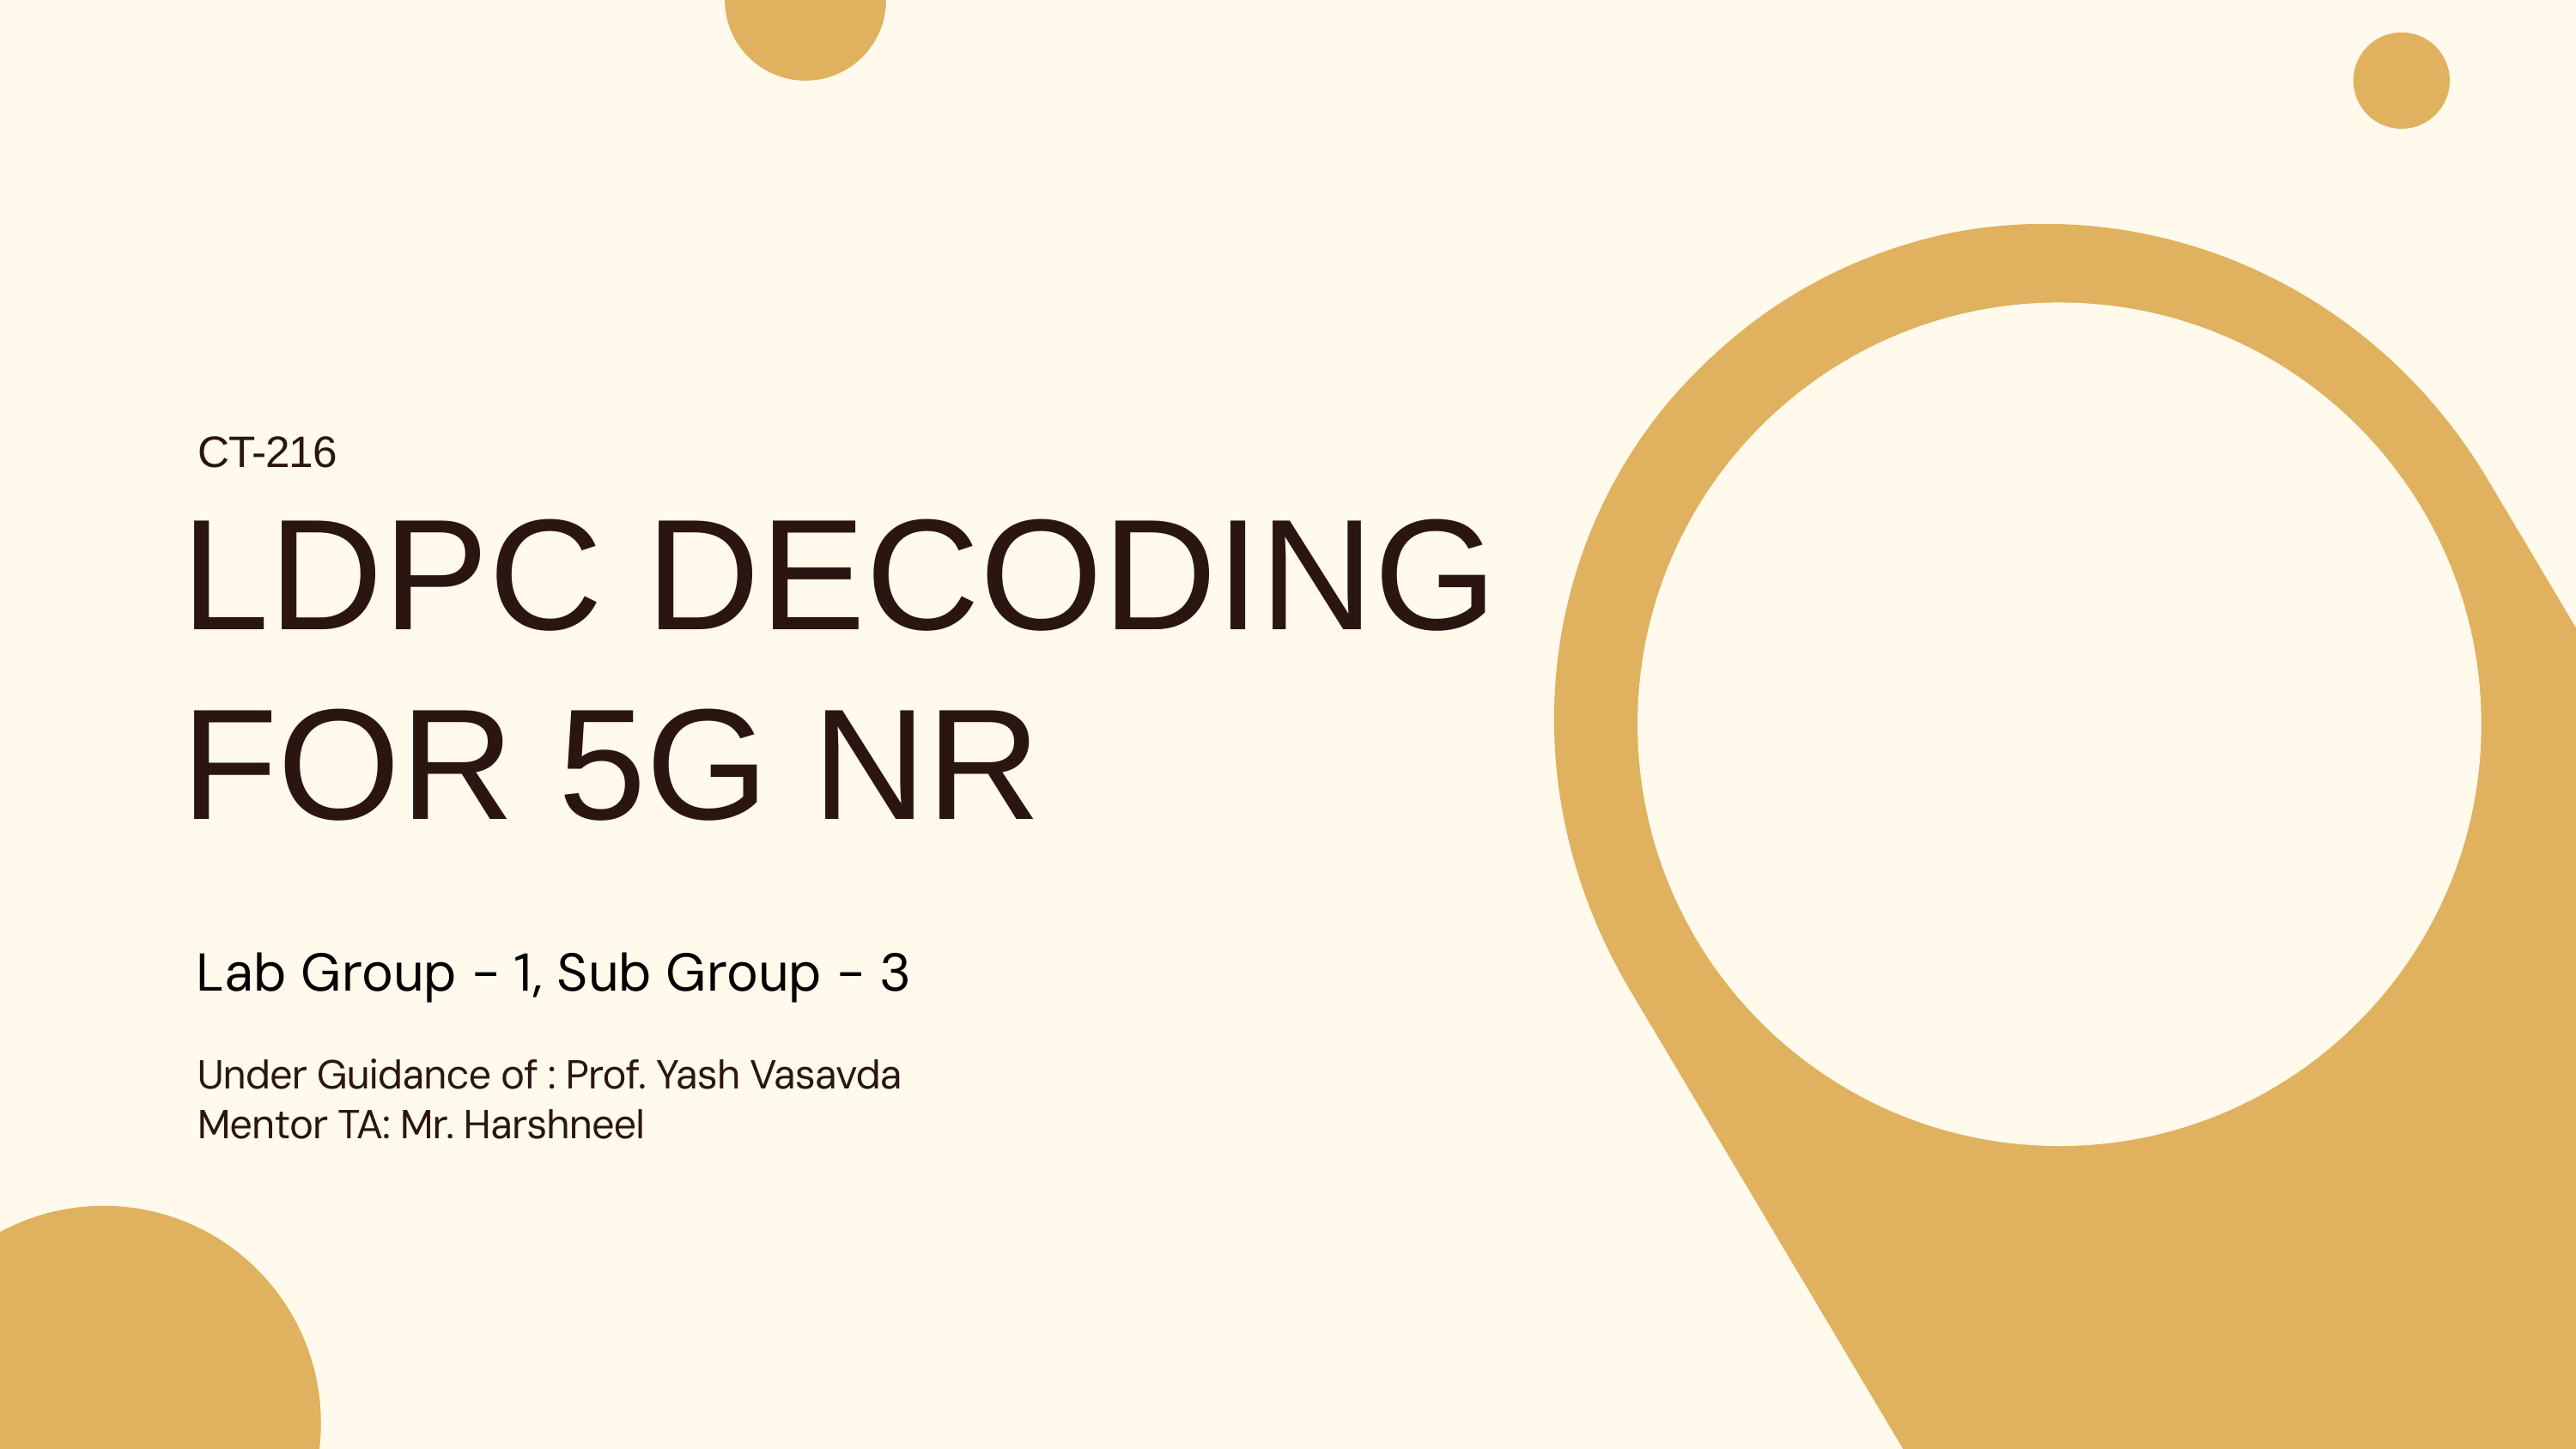

CT-216
LDPC DECODING FOR 5G NR
Lab Group - 1, Sub Group - 3
Under Guidance of : Prof. Yash Vasavda
Mentor TA: Mr. Harshneel